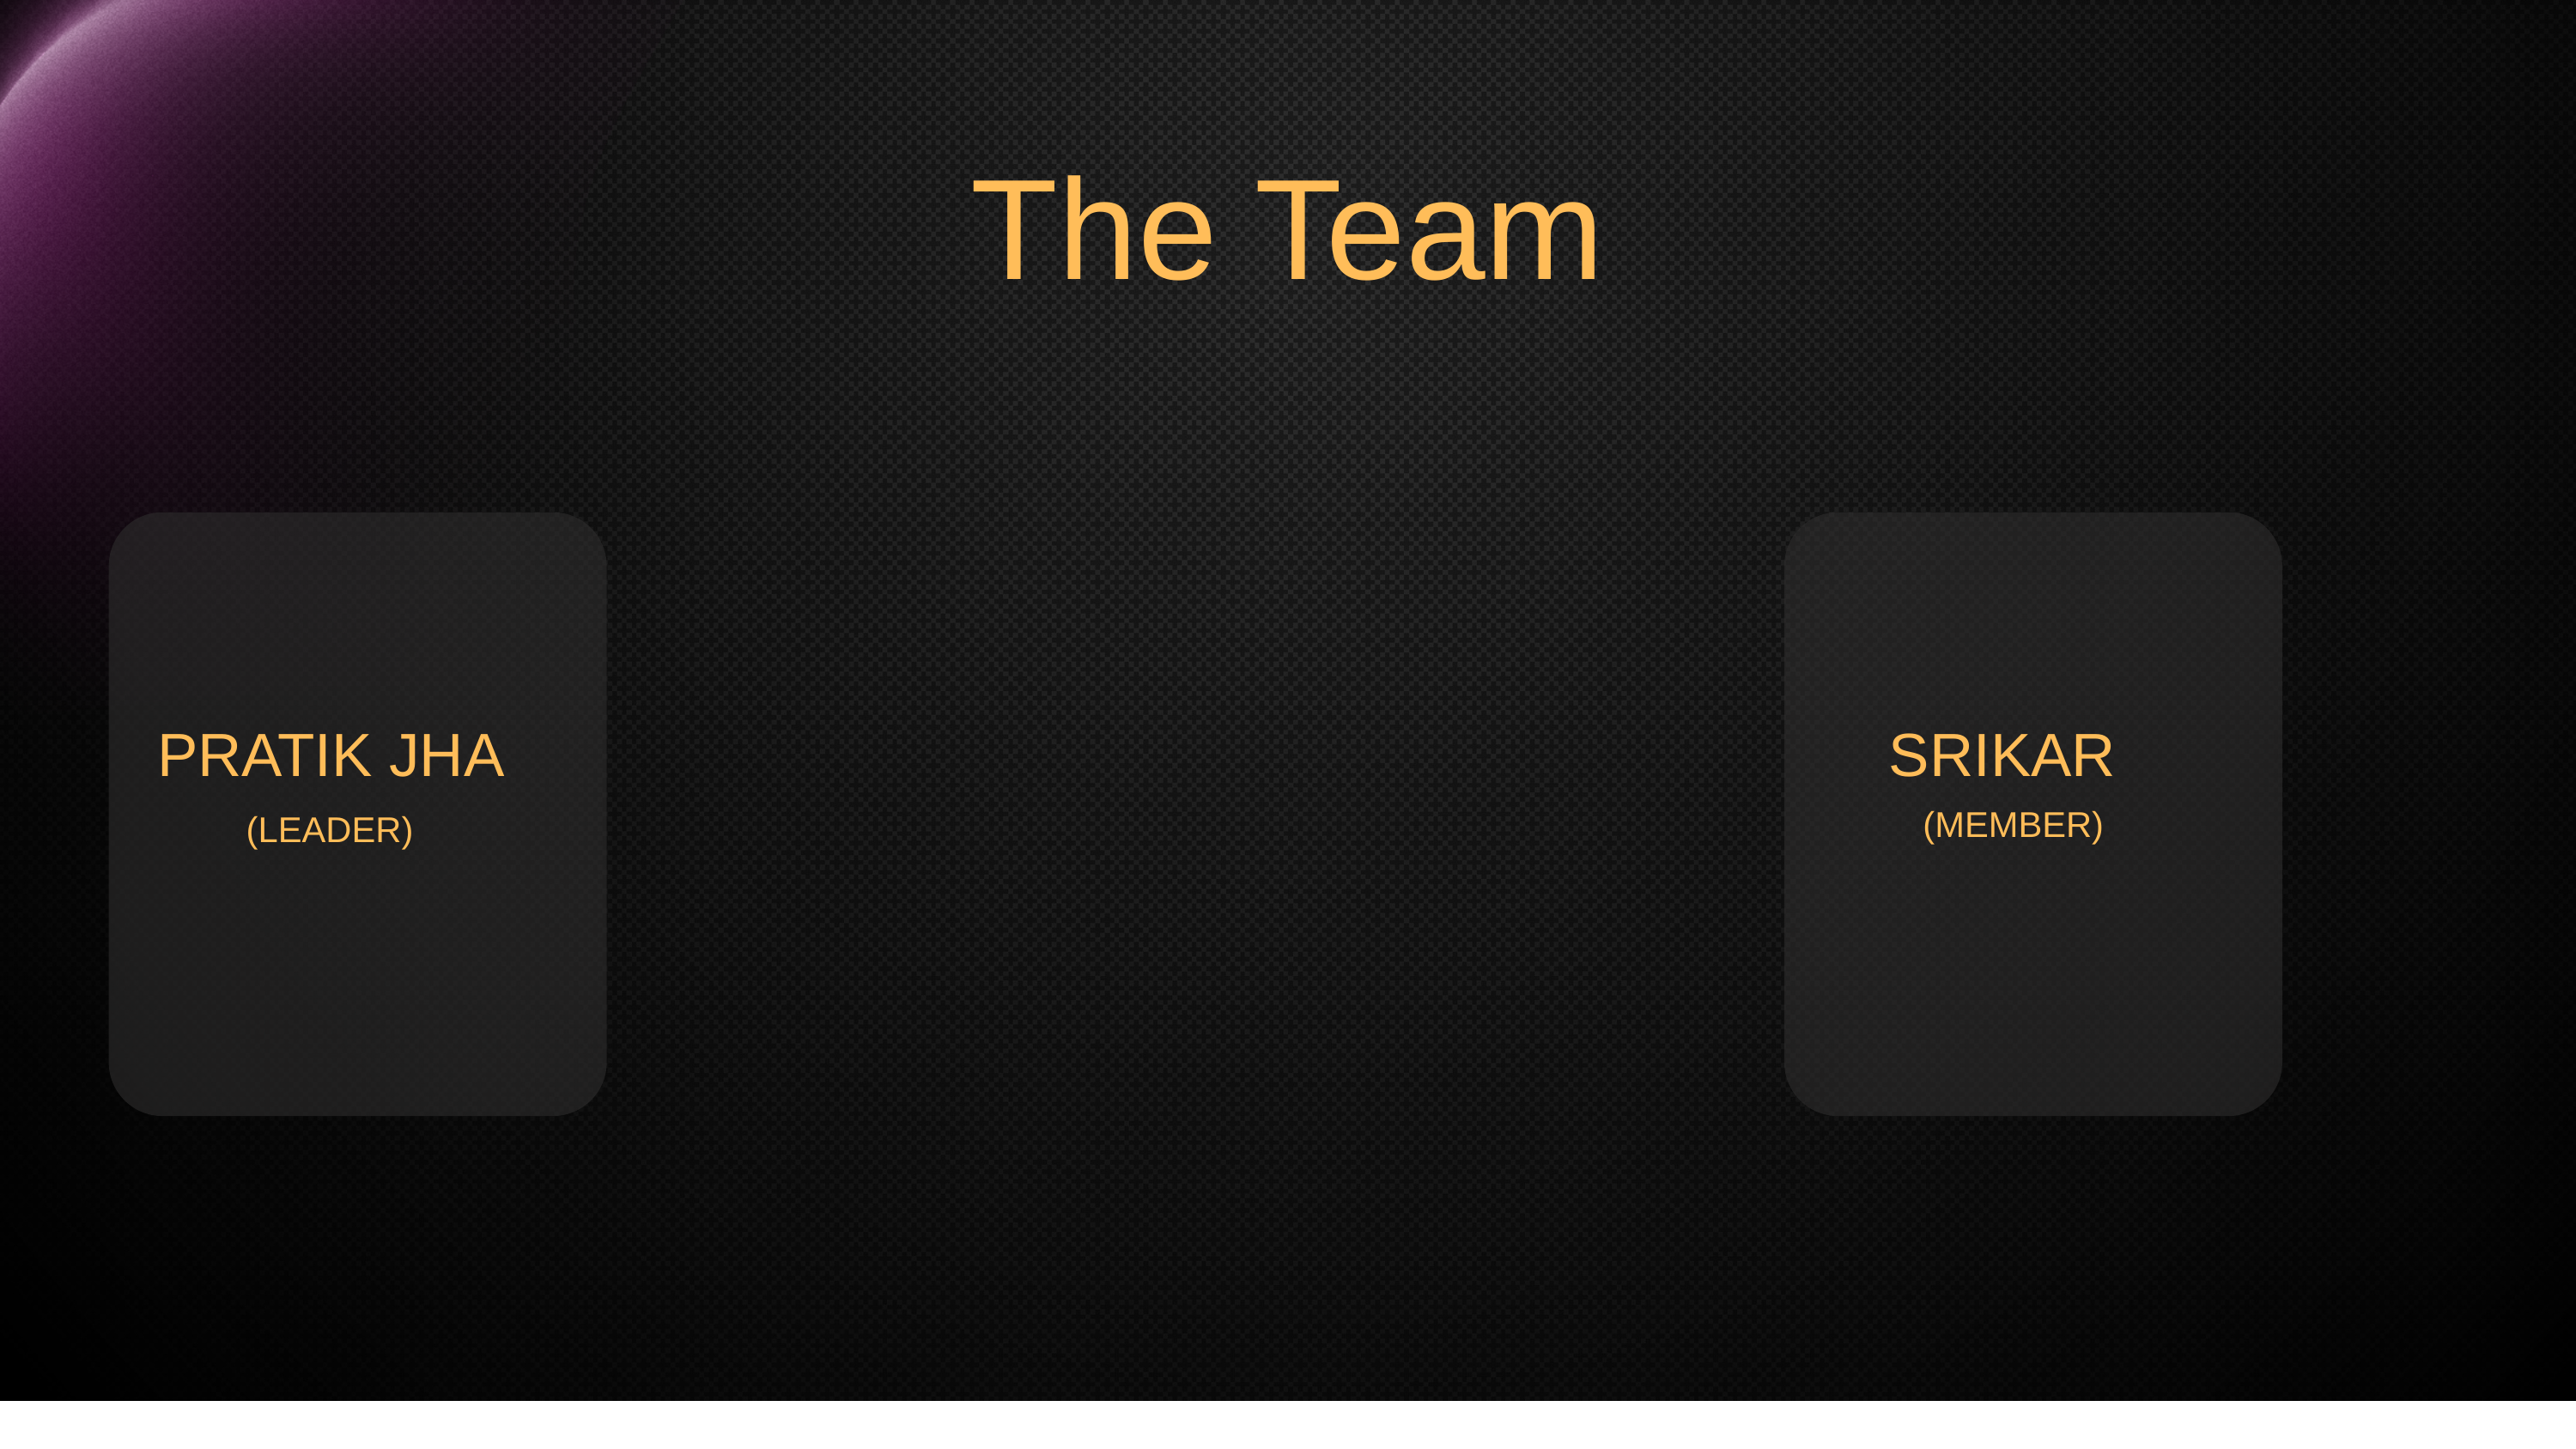

The Team

PRATIK JHA
         (LEADER)
SRIKAR
  (MEMBER)